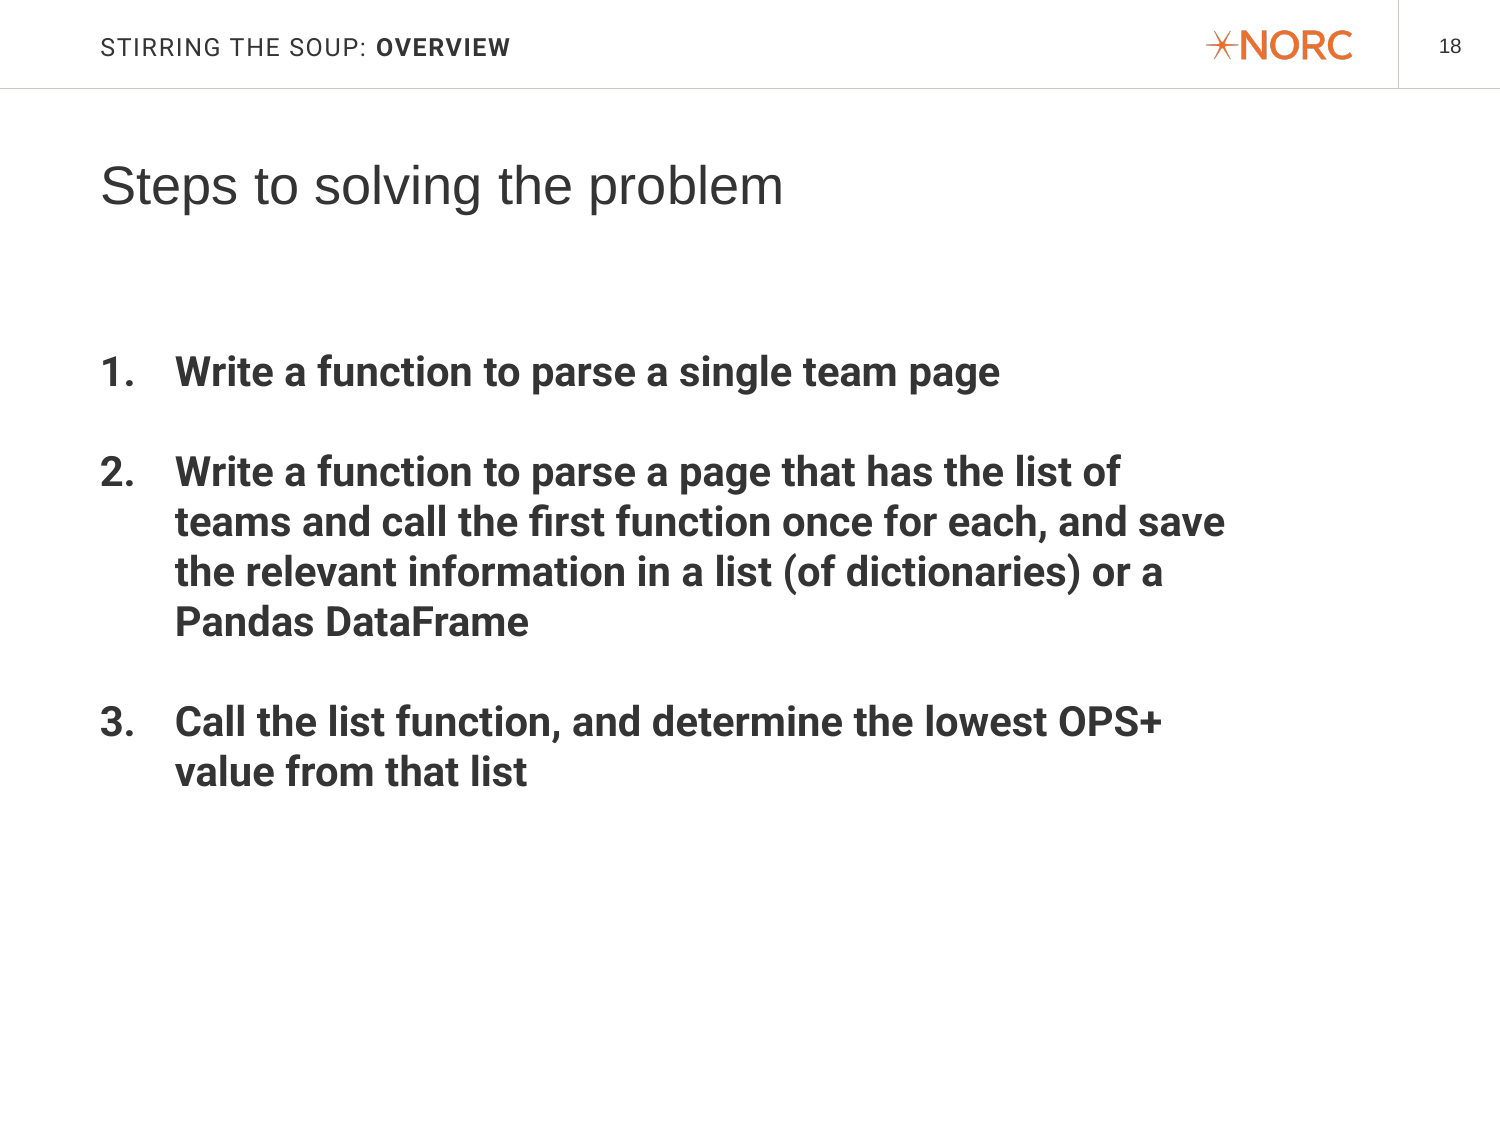

# Stirring the Soup: Overview
Steps to solving the problem
Write a function to parse a single team page
Write a function to parse a page that has the list of teams and call the first function once for each, and save the relevant information in a list (of dictionaries) or a Pandas DataFrame
Call the list function, and determine the lowest OPS+ value from that list